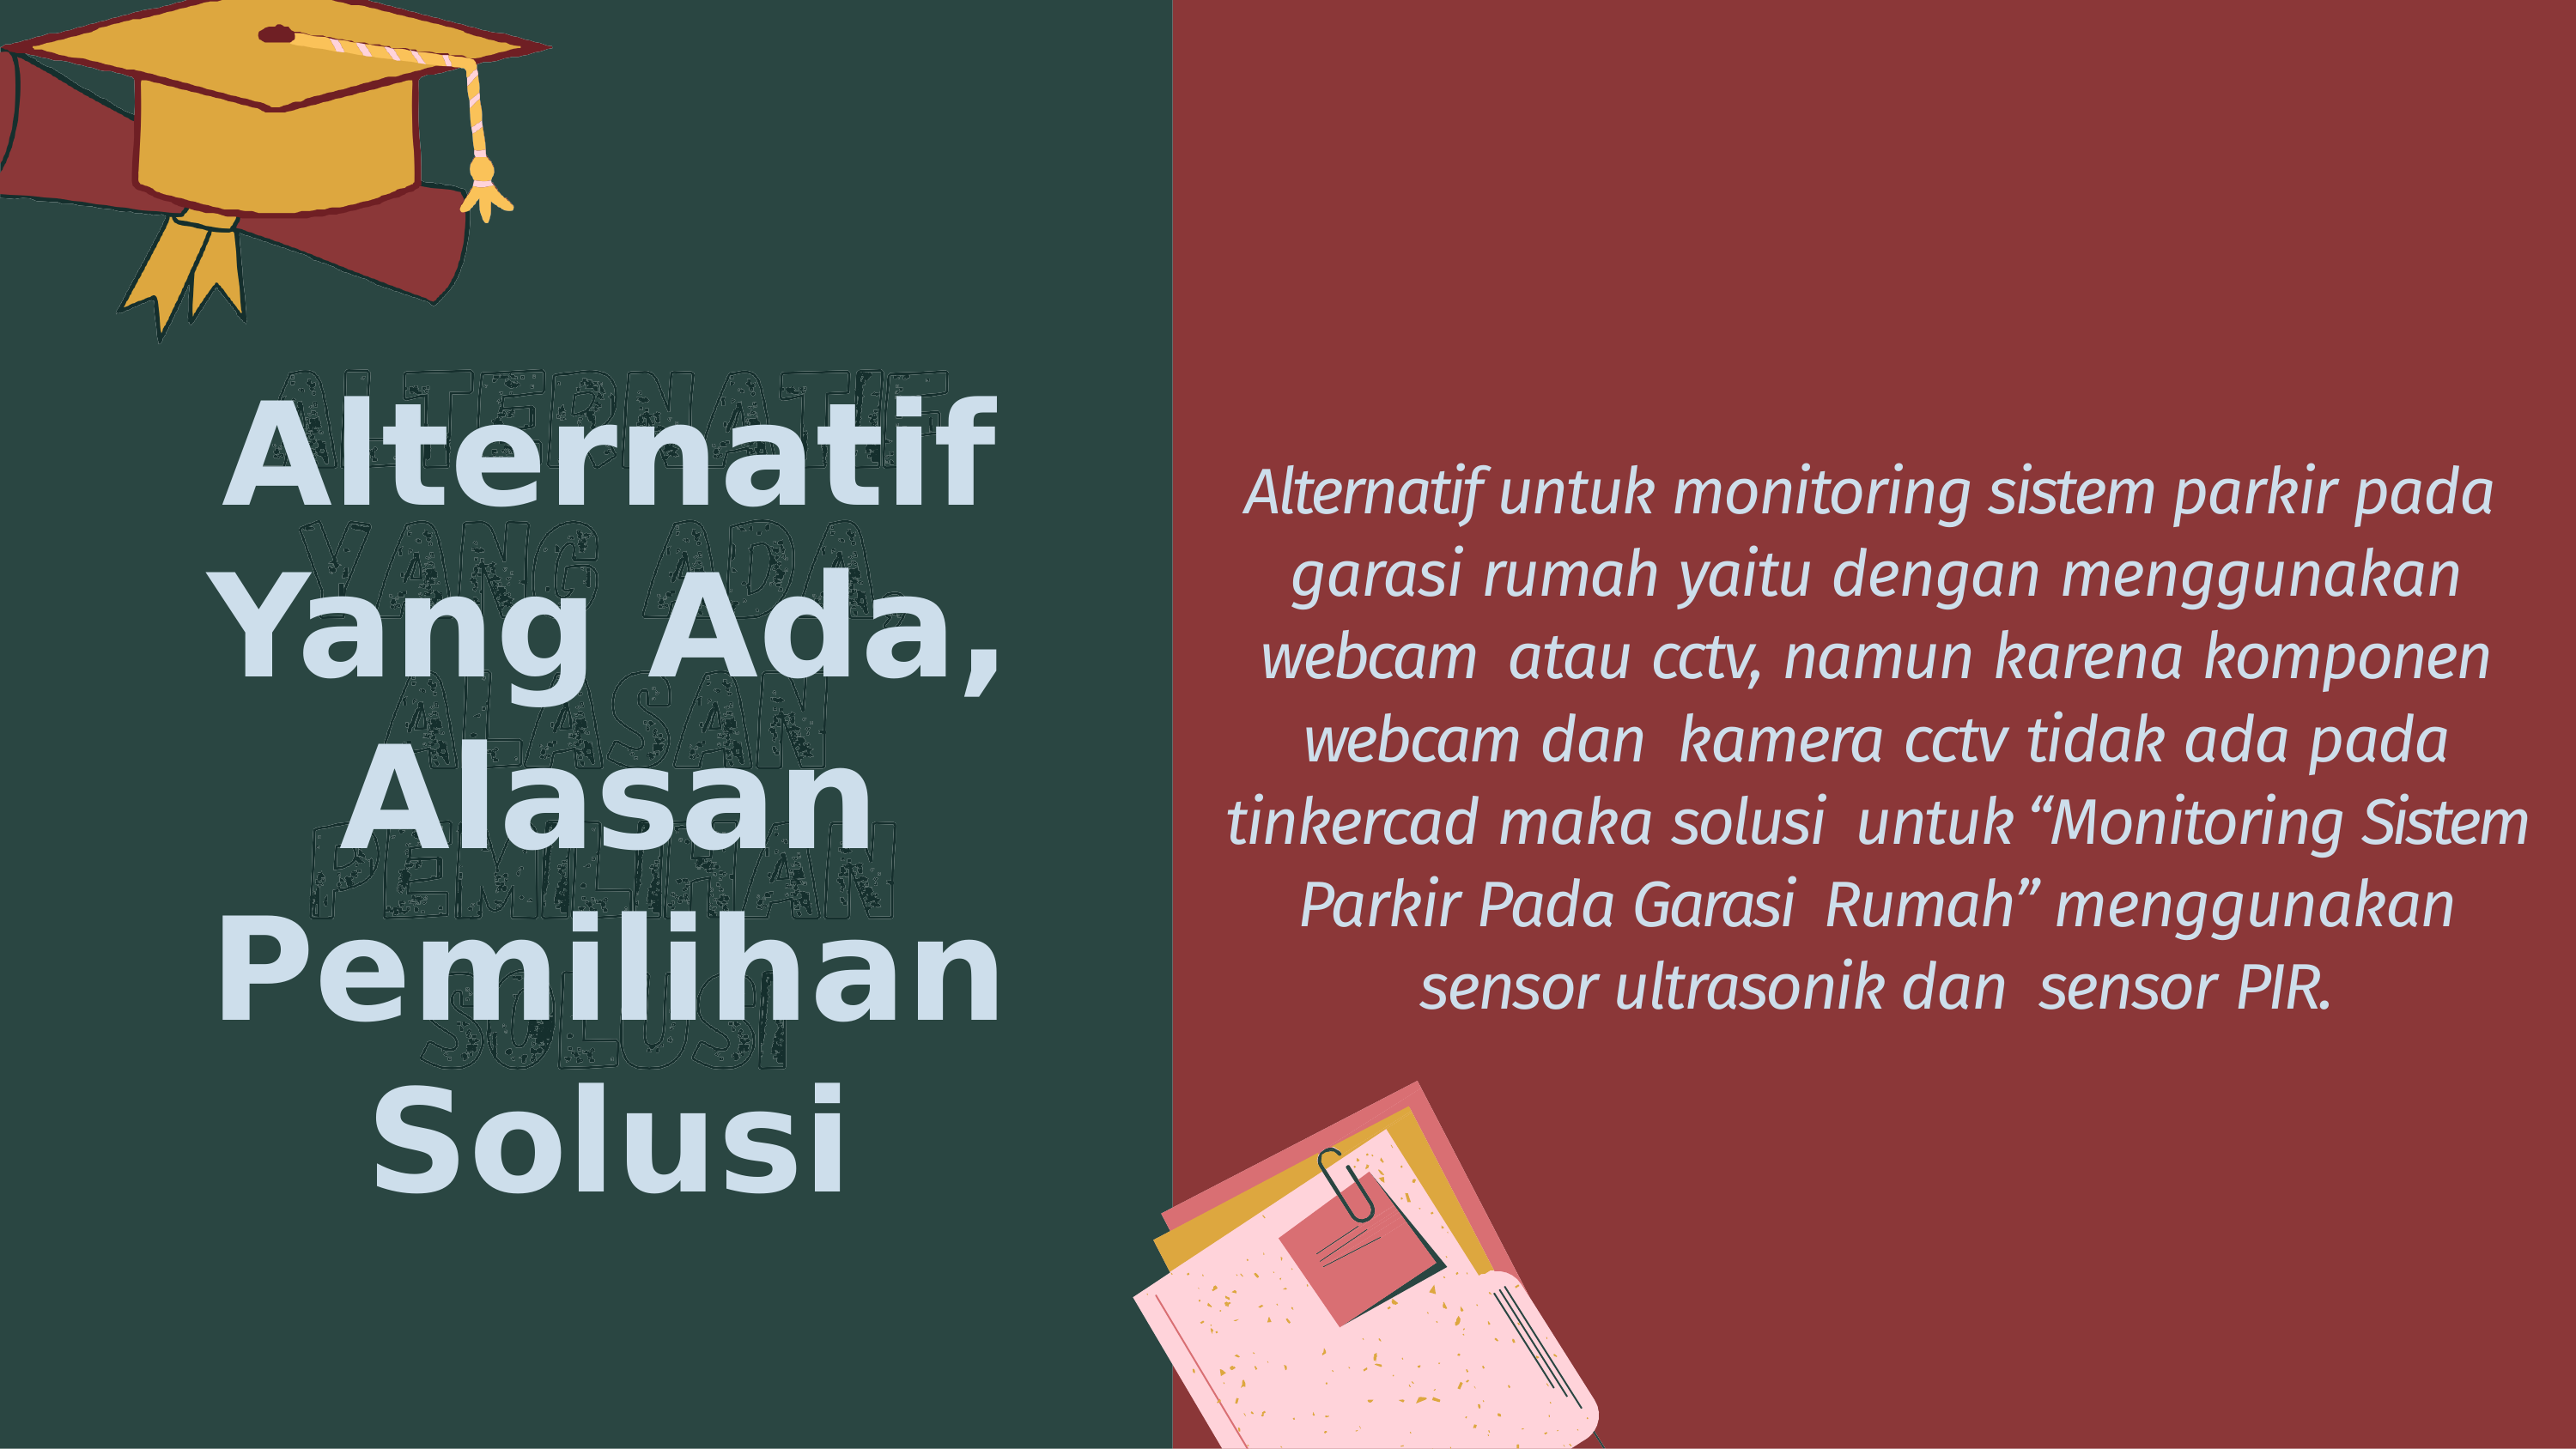

# Alternatif Yang Ada, Alasan Pemilihan Solusi
Alternatif untuk monitoring sistem parkir pada  garasi rumah yaitu dengan menggunakan webcam  atau cctv, namun karena komponen webcam dan  kamera cctv tidak ada pada tinkercad maka solusi  untuk “Monitoring Sistem Parkir Pada Garasi  Rumah” menggunakan sensor ultrasonik dan  sensor PIR.